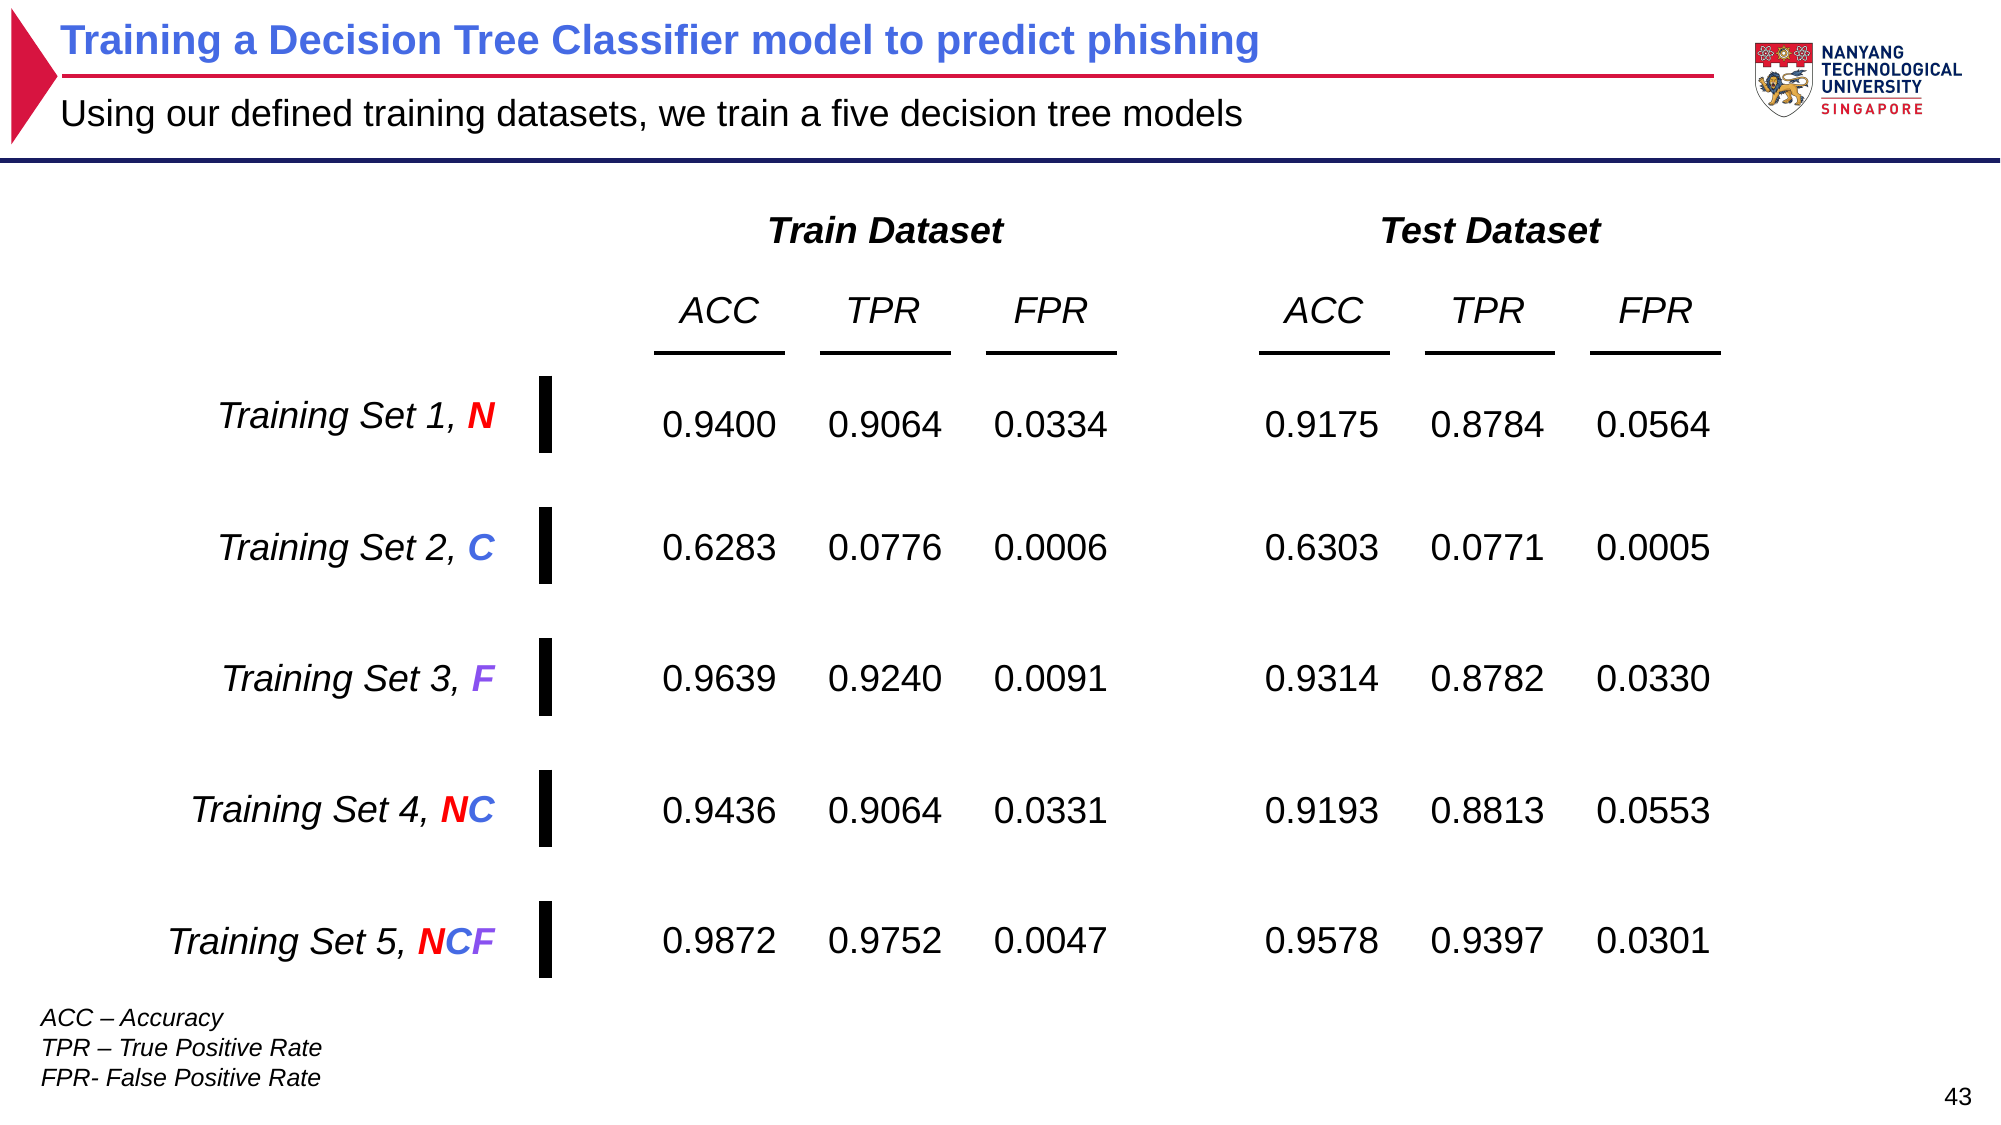

Training a Decision Tree Classifier model to predict phishing
Using our defined training datasets, we train a five decision tree models
Train Dataset
Test Dataset
ACC
TPR
FPR
ACC
TPR
FPR
Training Set 1, N
0.9175
0.8784
0.9400
0.0564
0.9064
0.0334
Training Set 2, C
0.6303
0.0771
0.6283
0.0005
0.0776
0.0006
Training Set 3, F
0.9314
0.8782
0.9639
0.0330
0.9240
0.0091
Training Set 4, NC
0.9193
0.8813
0.9436
0.0553
0.9064
0.0331
Training Set 5, NCF
0.9578
0.9397
0.9872
0.0301
0.9752
0.0047
ACC – Accuracy
TPR – True Positive Rate
FPR- False Positive Rate